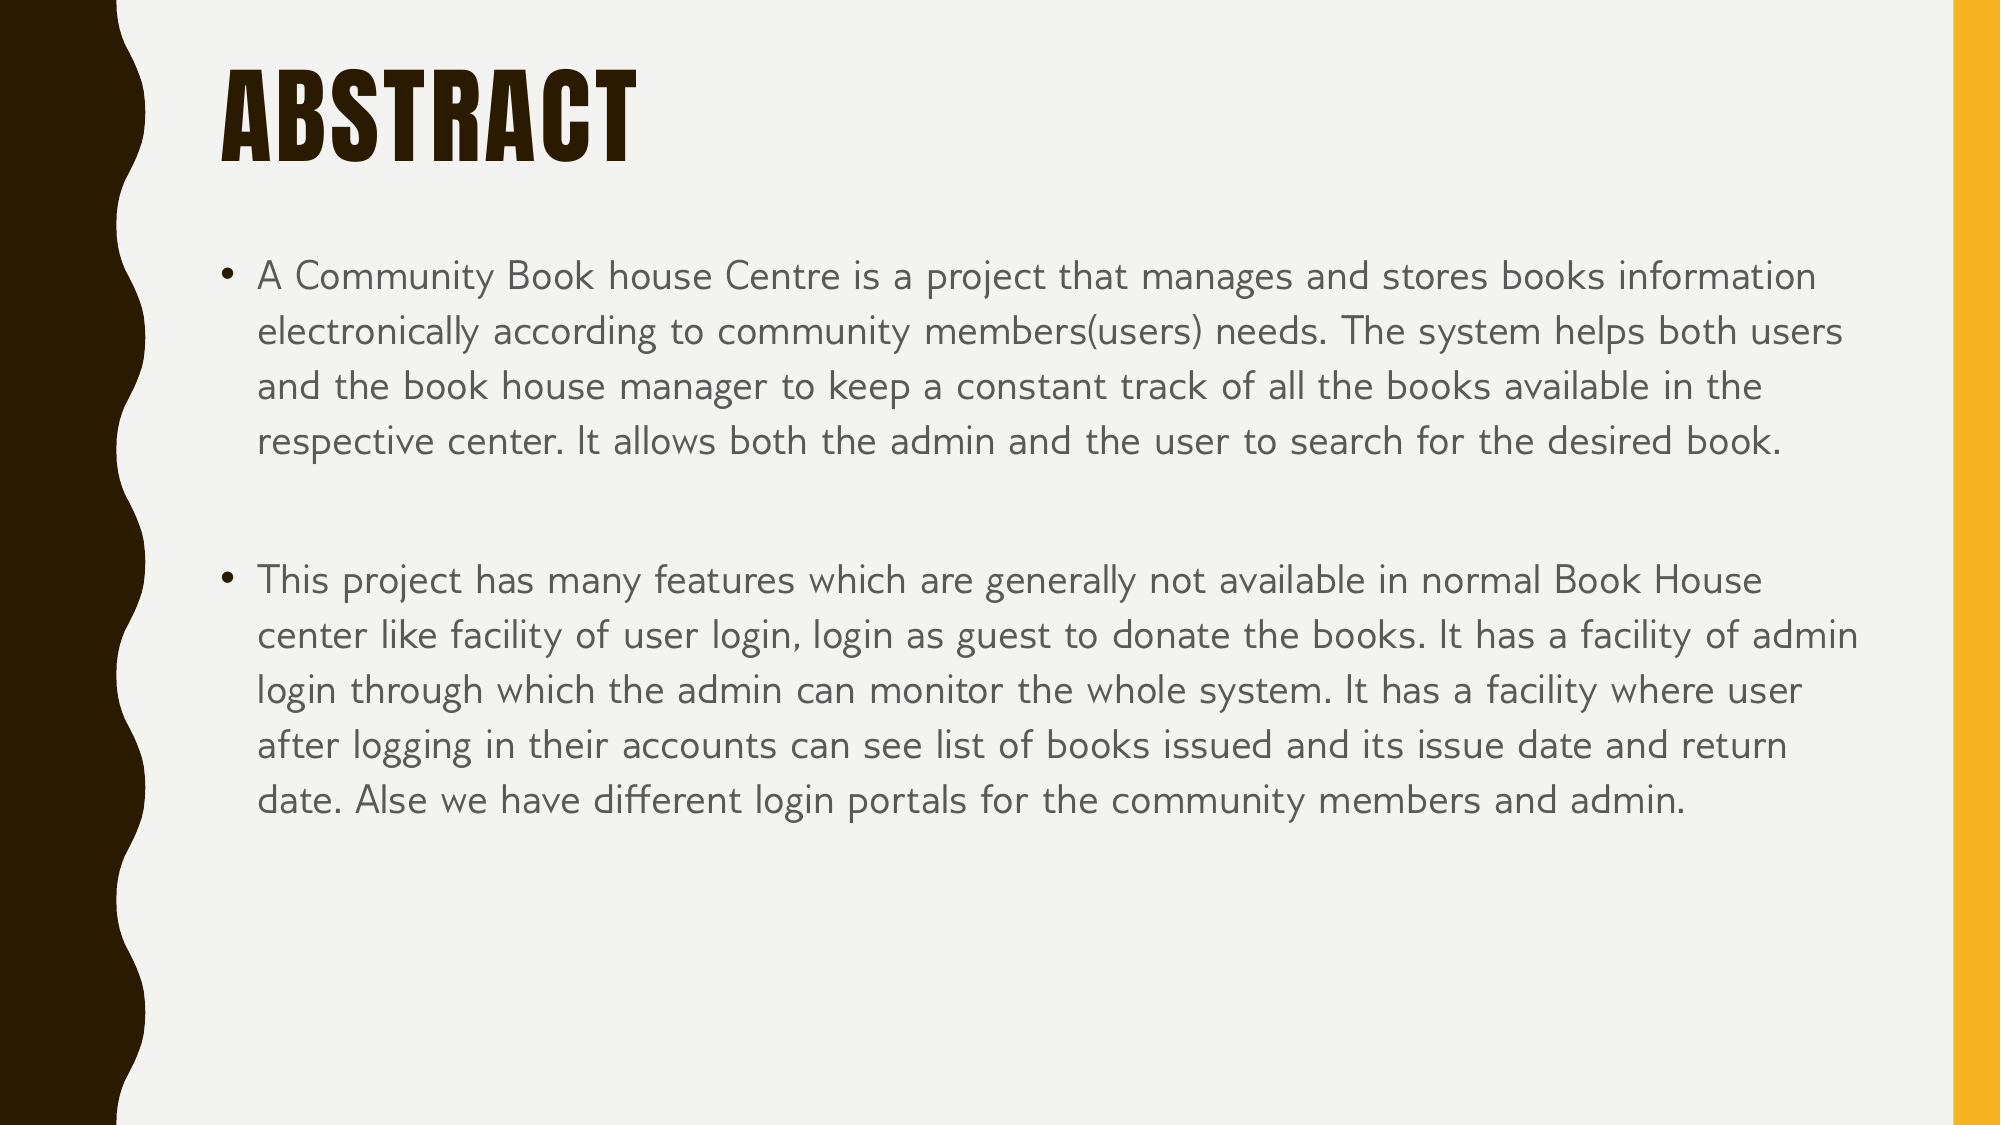

# ABSTRACT
A Community Book house Centre is a project that manages and stores books information electronically according to community members(users) needs. The system helps both users and the book house manager to keep a constant track of all the books available in the respective center. It allows both the admin and the user to search for the desired book.

This project has many features which are generally not available in normal Book House center like facility of user login, login as guest to donate the books. It has a facility of admin login through which the admin can monitor the whole system. It has a facility where user after logging in their accounts can see list of books issued and its issue date and return date. Alse we have different login portals for the community members and admin.